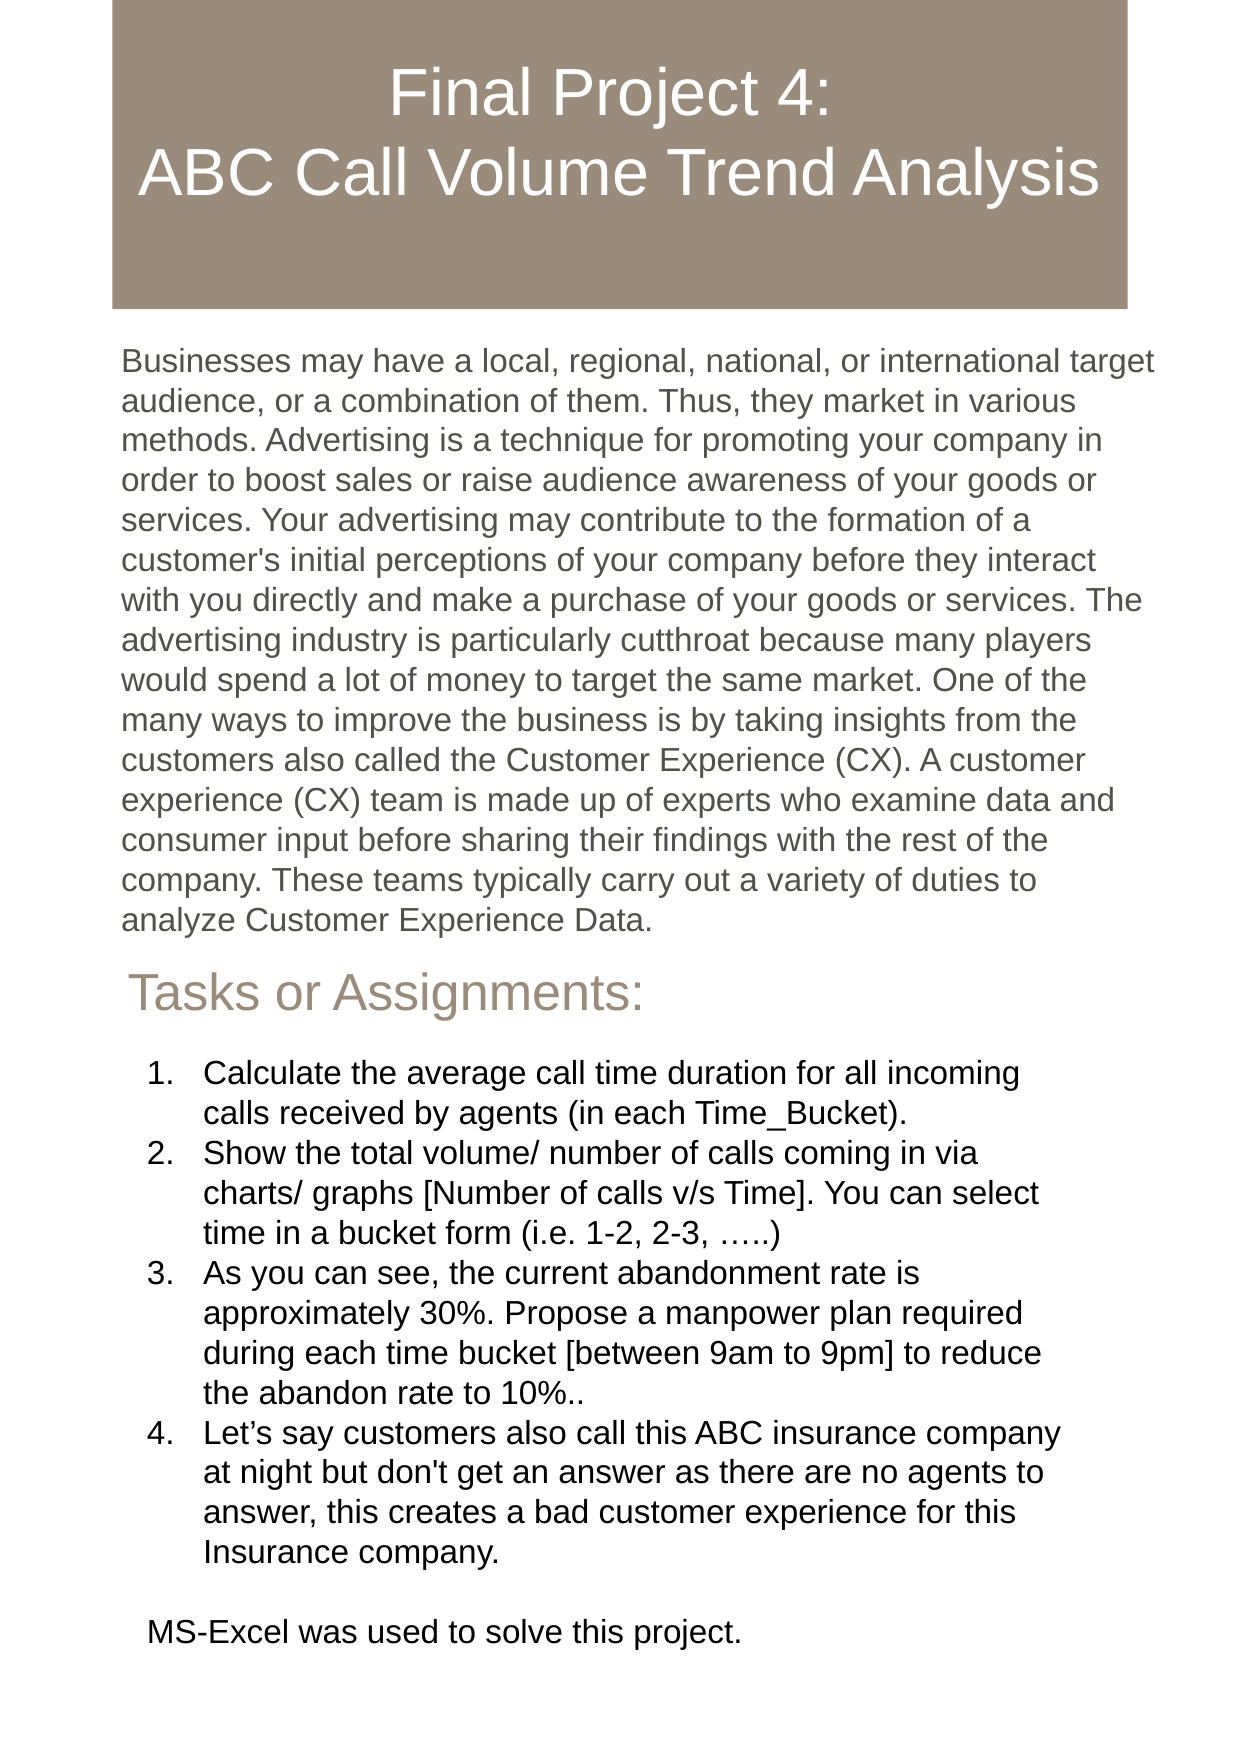

# Final Project 4: ABC Call Volume Trend Analysis
Businesses may have a local, regional, national, or international target audience, or a combination of them. Thus, they market in various methods. Advertising is a technique for promoting your company in order to boost sales or raise audience awareness of your goods or services. Your advertising may contribute to the formation of a customer's initial perceptions of your company before they interact with you directly and make a purchase of your goods or services. The advertising industry is particularly cutthroat because many players would spend a lot of money to target the same market. One of the many ways to improve the business is by taking insights from the customers also called the Customer Experience (CX). A customer experience (CX) team is made up of experts who examine data and consumer input before sharing their findings with the rest of the company. These teams typically carry out a variety of duties to analyze Customer Experience Data.
Tasks or Assignments:
Calculate the average call time duration for all incoming calls received by agents (in each Time_Bucket).
Show the total volume/ number of calls coming in via charts/ graphs [Number of calls v/s Time]. You can select time in a bucket form (i.e. 1-2, 2-3, …..)
As you can see, the current abandonment rate is approximately 30%. Propose a manpower plan required during each time bucket [between 9am to 9pm] to reduce the abandon rate to 10%..
Let’s say customers also call this ABC insurance company at night but don't get an answer as there are no agents to answer, this creates a bad customer experience for this Insurance company.

MS-Excel was used to solve this project.